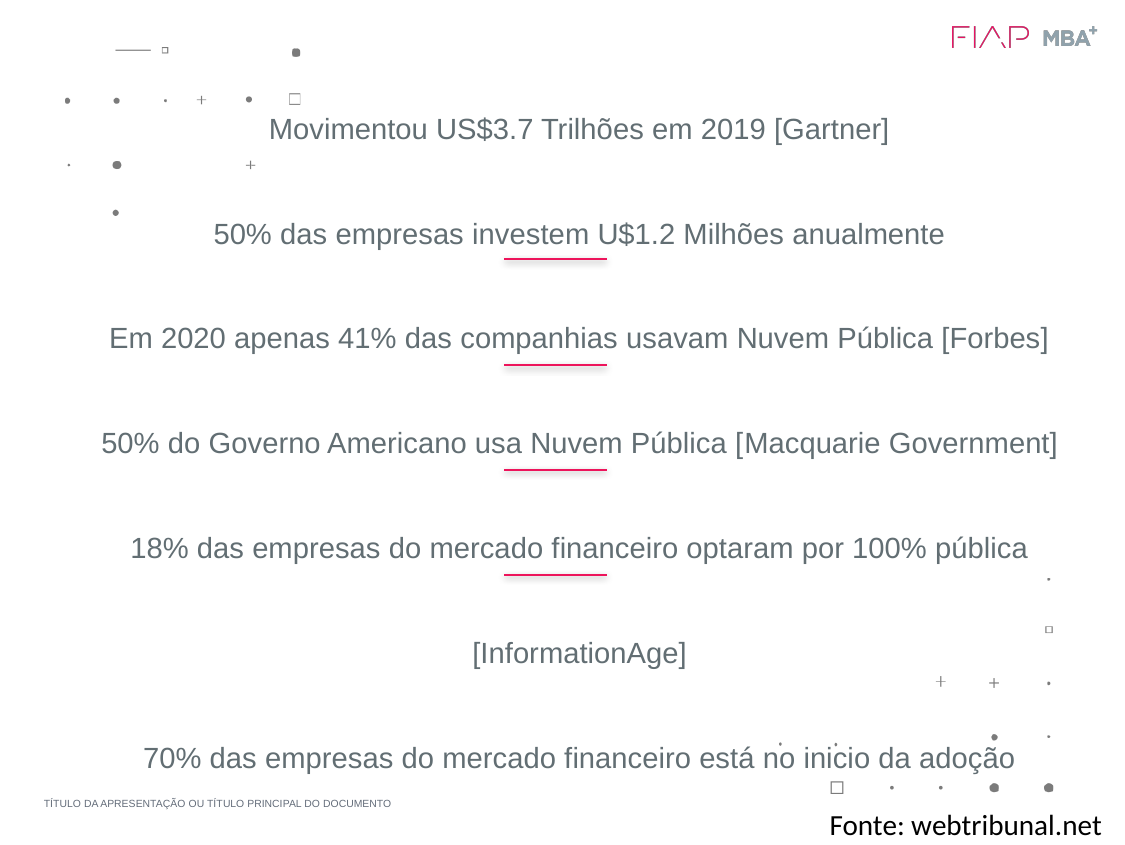

Movimentou US$3.7 Trilhões em 2019 [Gartner]
50% das empresas investem U$1.2 Milhões anualmente
Em 2020 apenas 41% das companhias usavam Nuvem Pública [Forbes]
50% do Governo Americano usa Nuvem Pública [Macquarie Government]
18% das empresas do mercado financeiro optaram por 100% pública [InformationAge]
70% das empresas do mercado financeiro está no inicio da adoção
Só AWS espera $2.2B só no mercado SMB [AWS]
TÍTULO DA APRESENTAÇÃO OU TÍTULO PRINCIPAL DO DOCUMENTO
Fonte: webtribunal.net